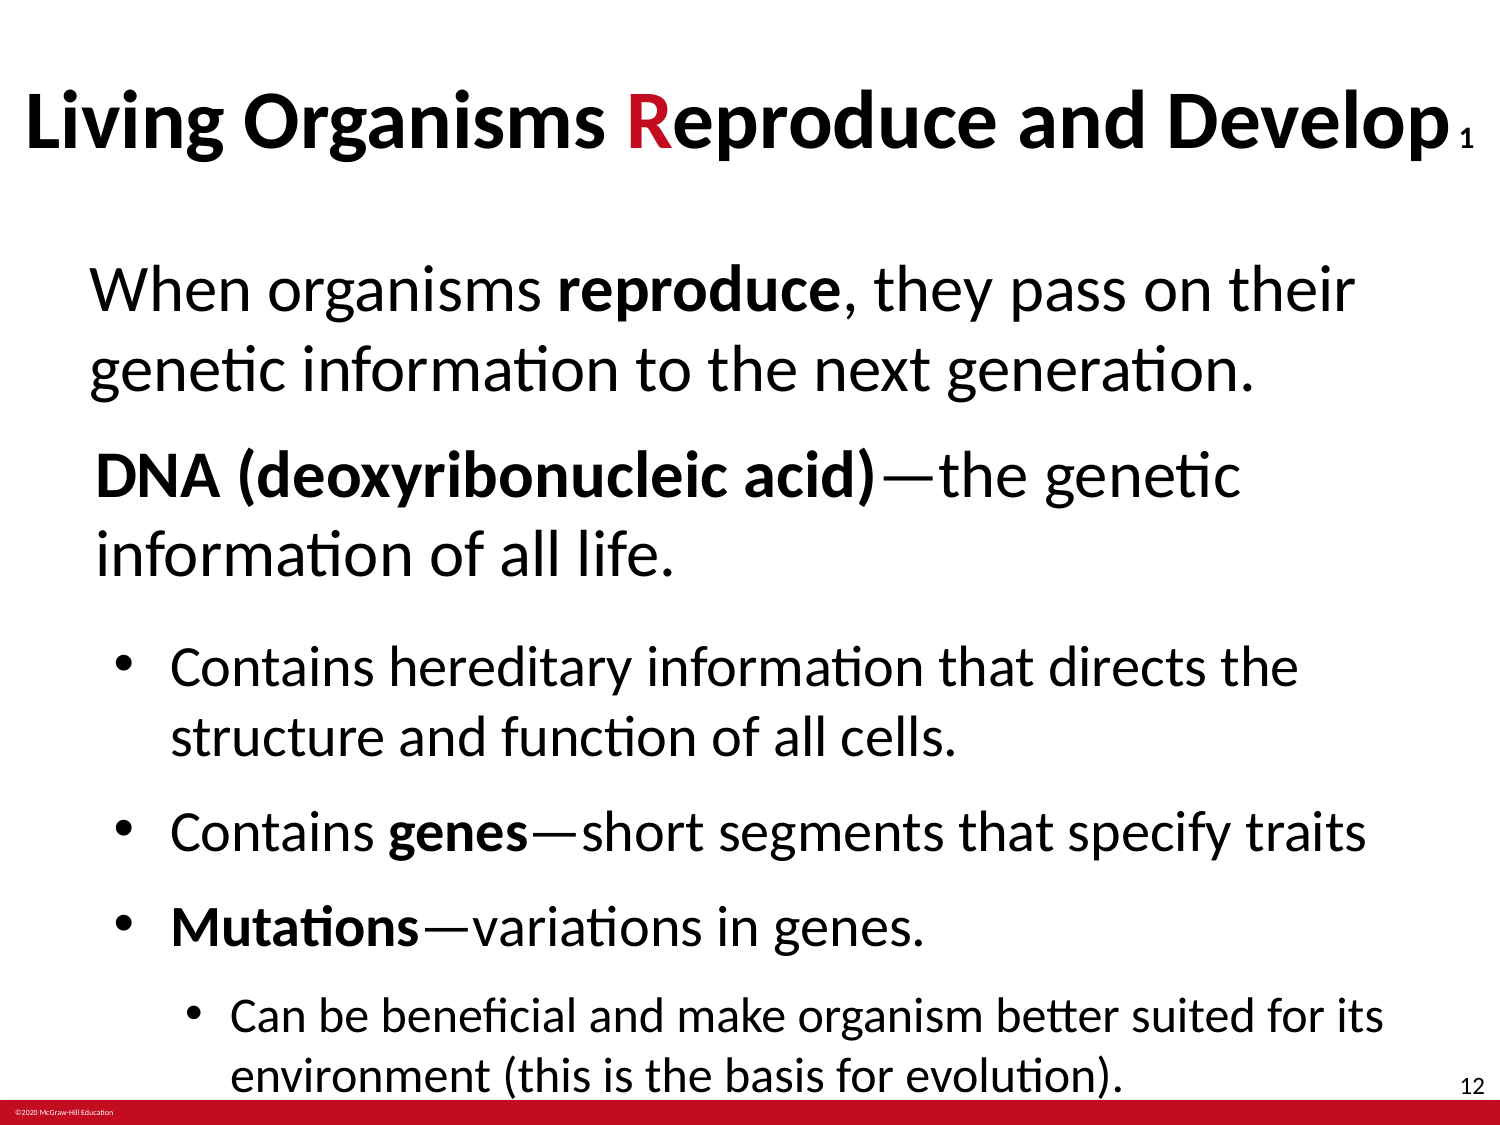

# Living Organisms Reproduce and Develop 1
When organisms reproduce, they pass on their genetic information to the next generation.
DNA (deoxyribonucleic acid)—the genetic information of all life.
Contains hereditary information that directs the structure and function of all cells.
Contains genes—short segments that specify traits
Mutations—variations in genes.
Can be beneficial and make organism better suited for its environment (this is the basis for evolution).